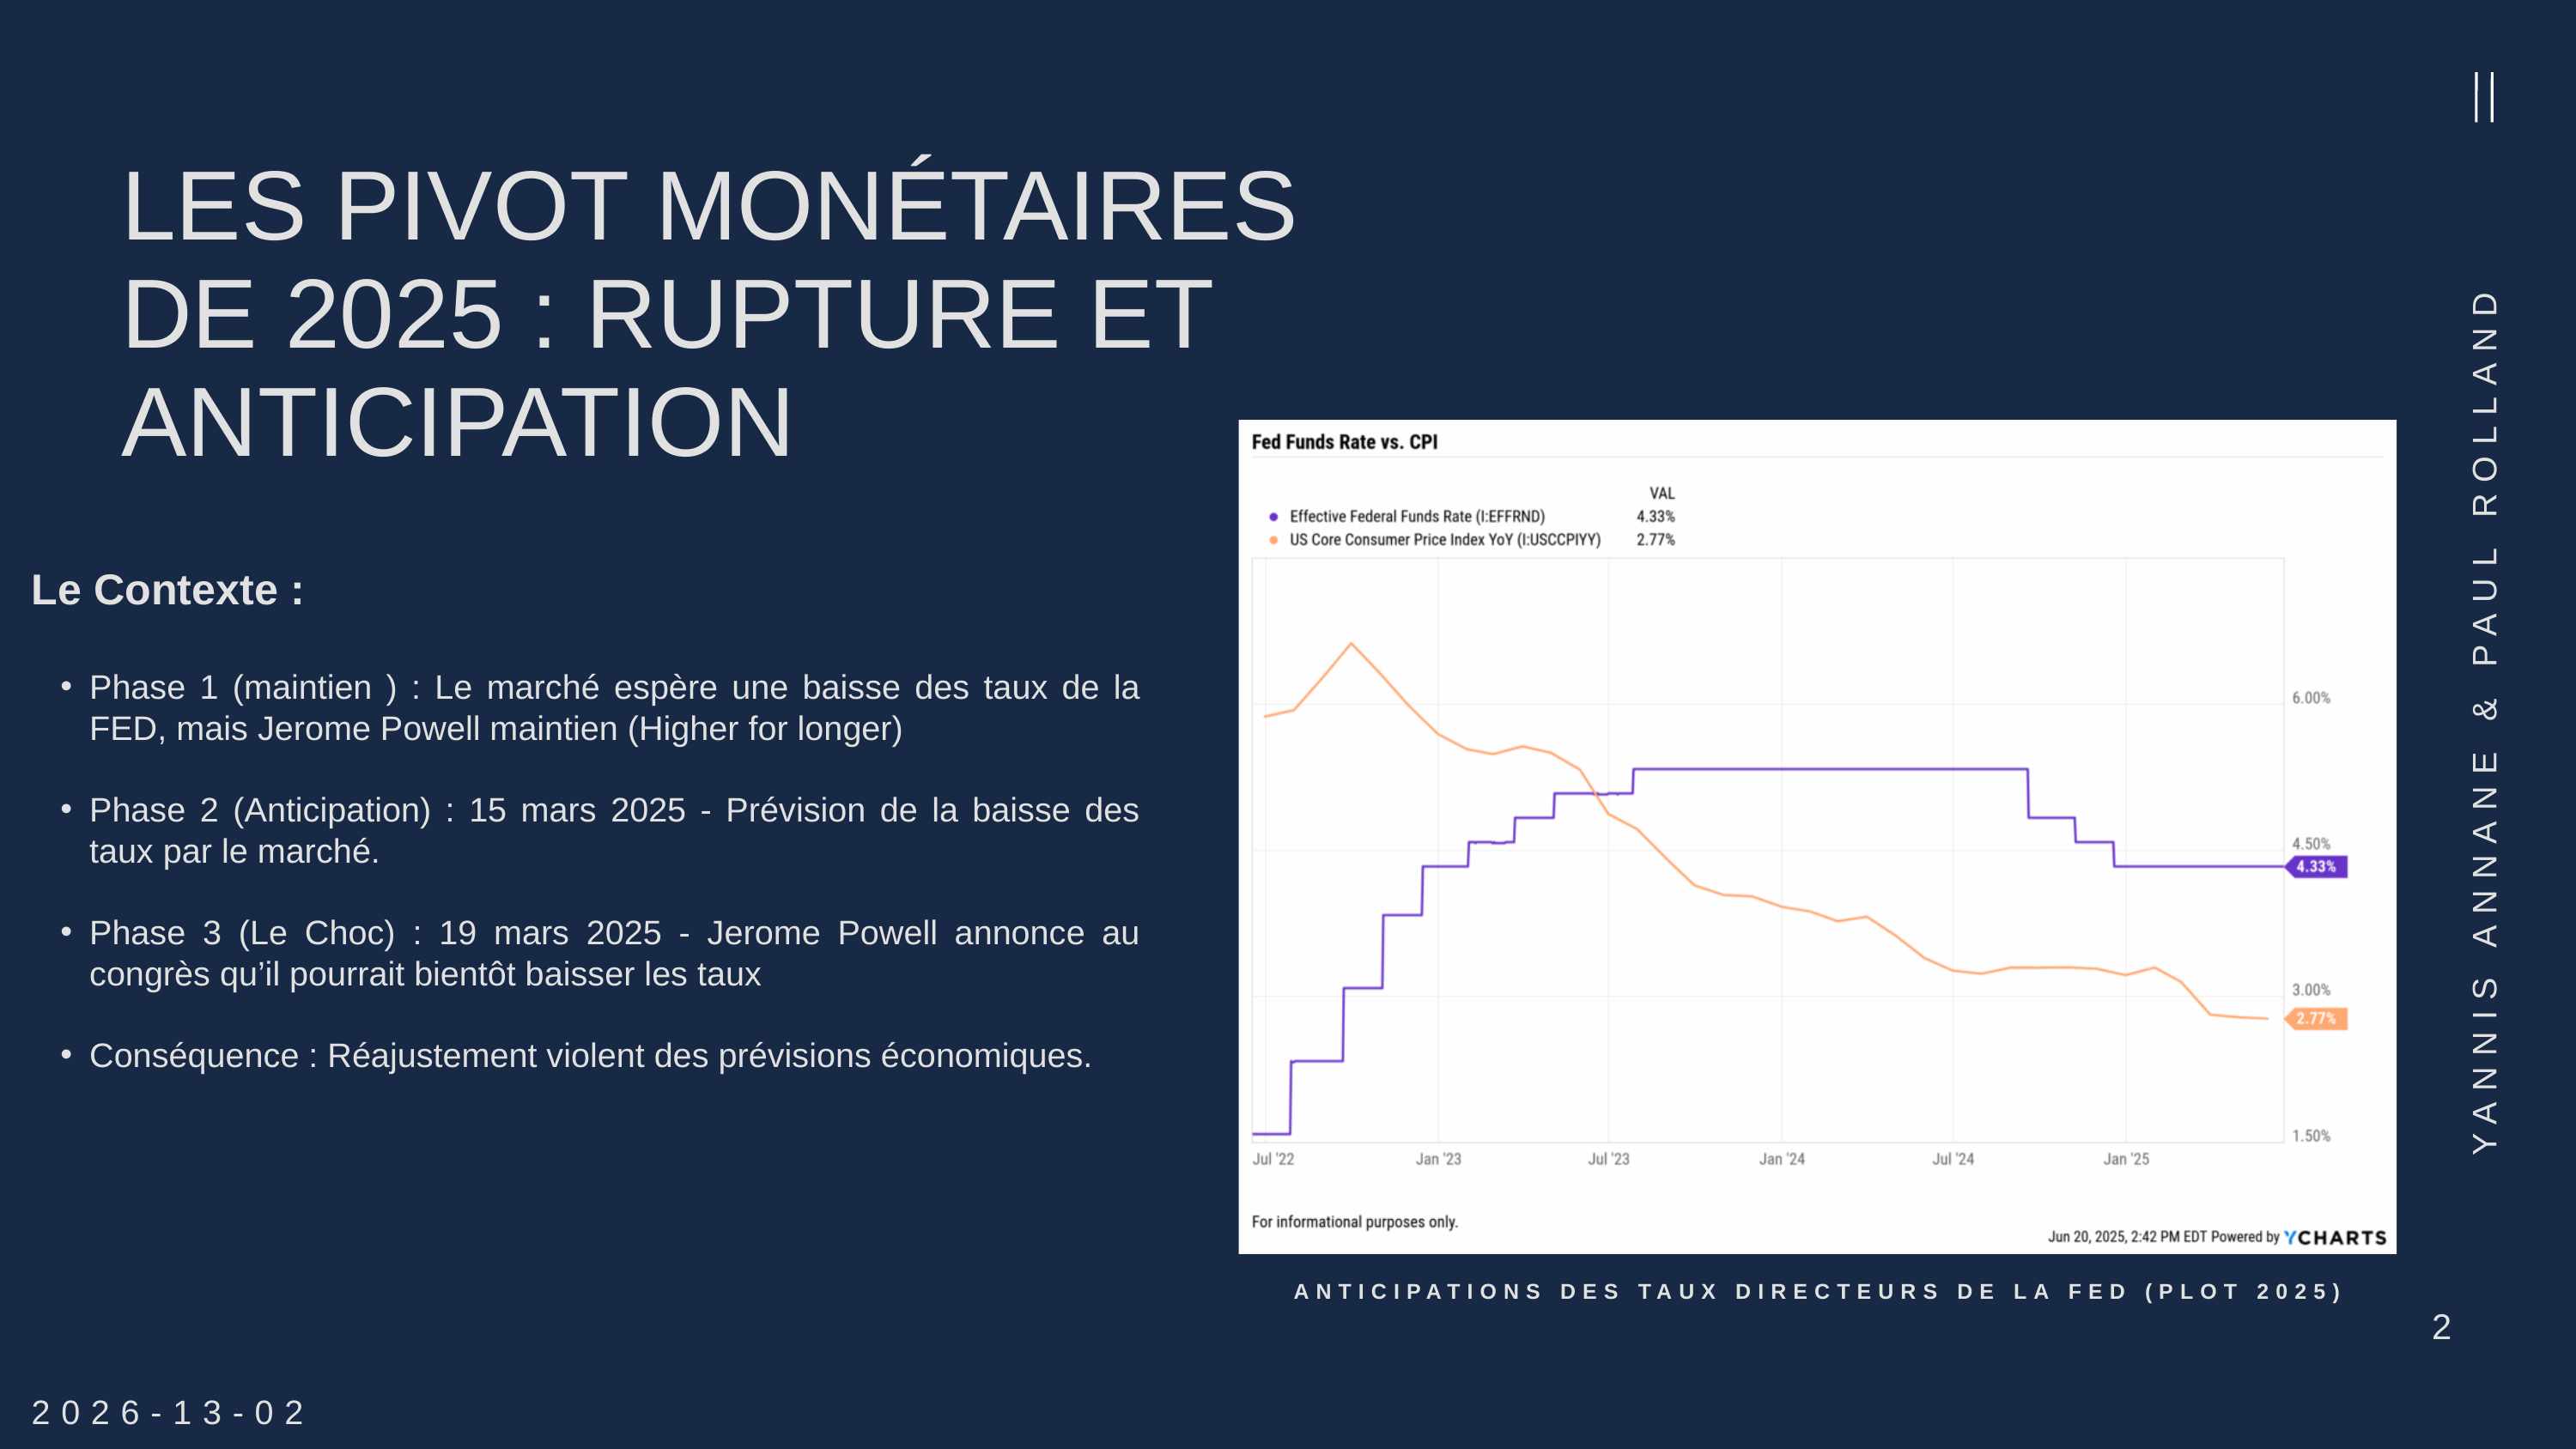

LES PIVOT MONÉTAIRES DE 2025 : RUPTURE ET ANTICIPATION

Le Contexte :

Phase 1 (maintien ) : Le marché espère une baisse des taux de la FED, mais Jerome Powell maintien (Higher for longer)

Phase 2 (Anticipation) : 15 mars 2025 - Prévision de la baisse des taux par le marché.

Phase 3 (Le Choc) : 19 mars 2025 - Jerome Powell annonce au congrès qu’il pourrait bientôt baisser les taux

Conséquence : Réajustement violent des prévisions économiques.

YANNIS ANNANE & PAUL ROLLAND
ANTICIPATIONS DES TAUX DIRECTEURS DE LA FED (PLOT 2025)
2
2026-13-02